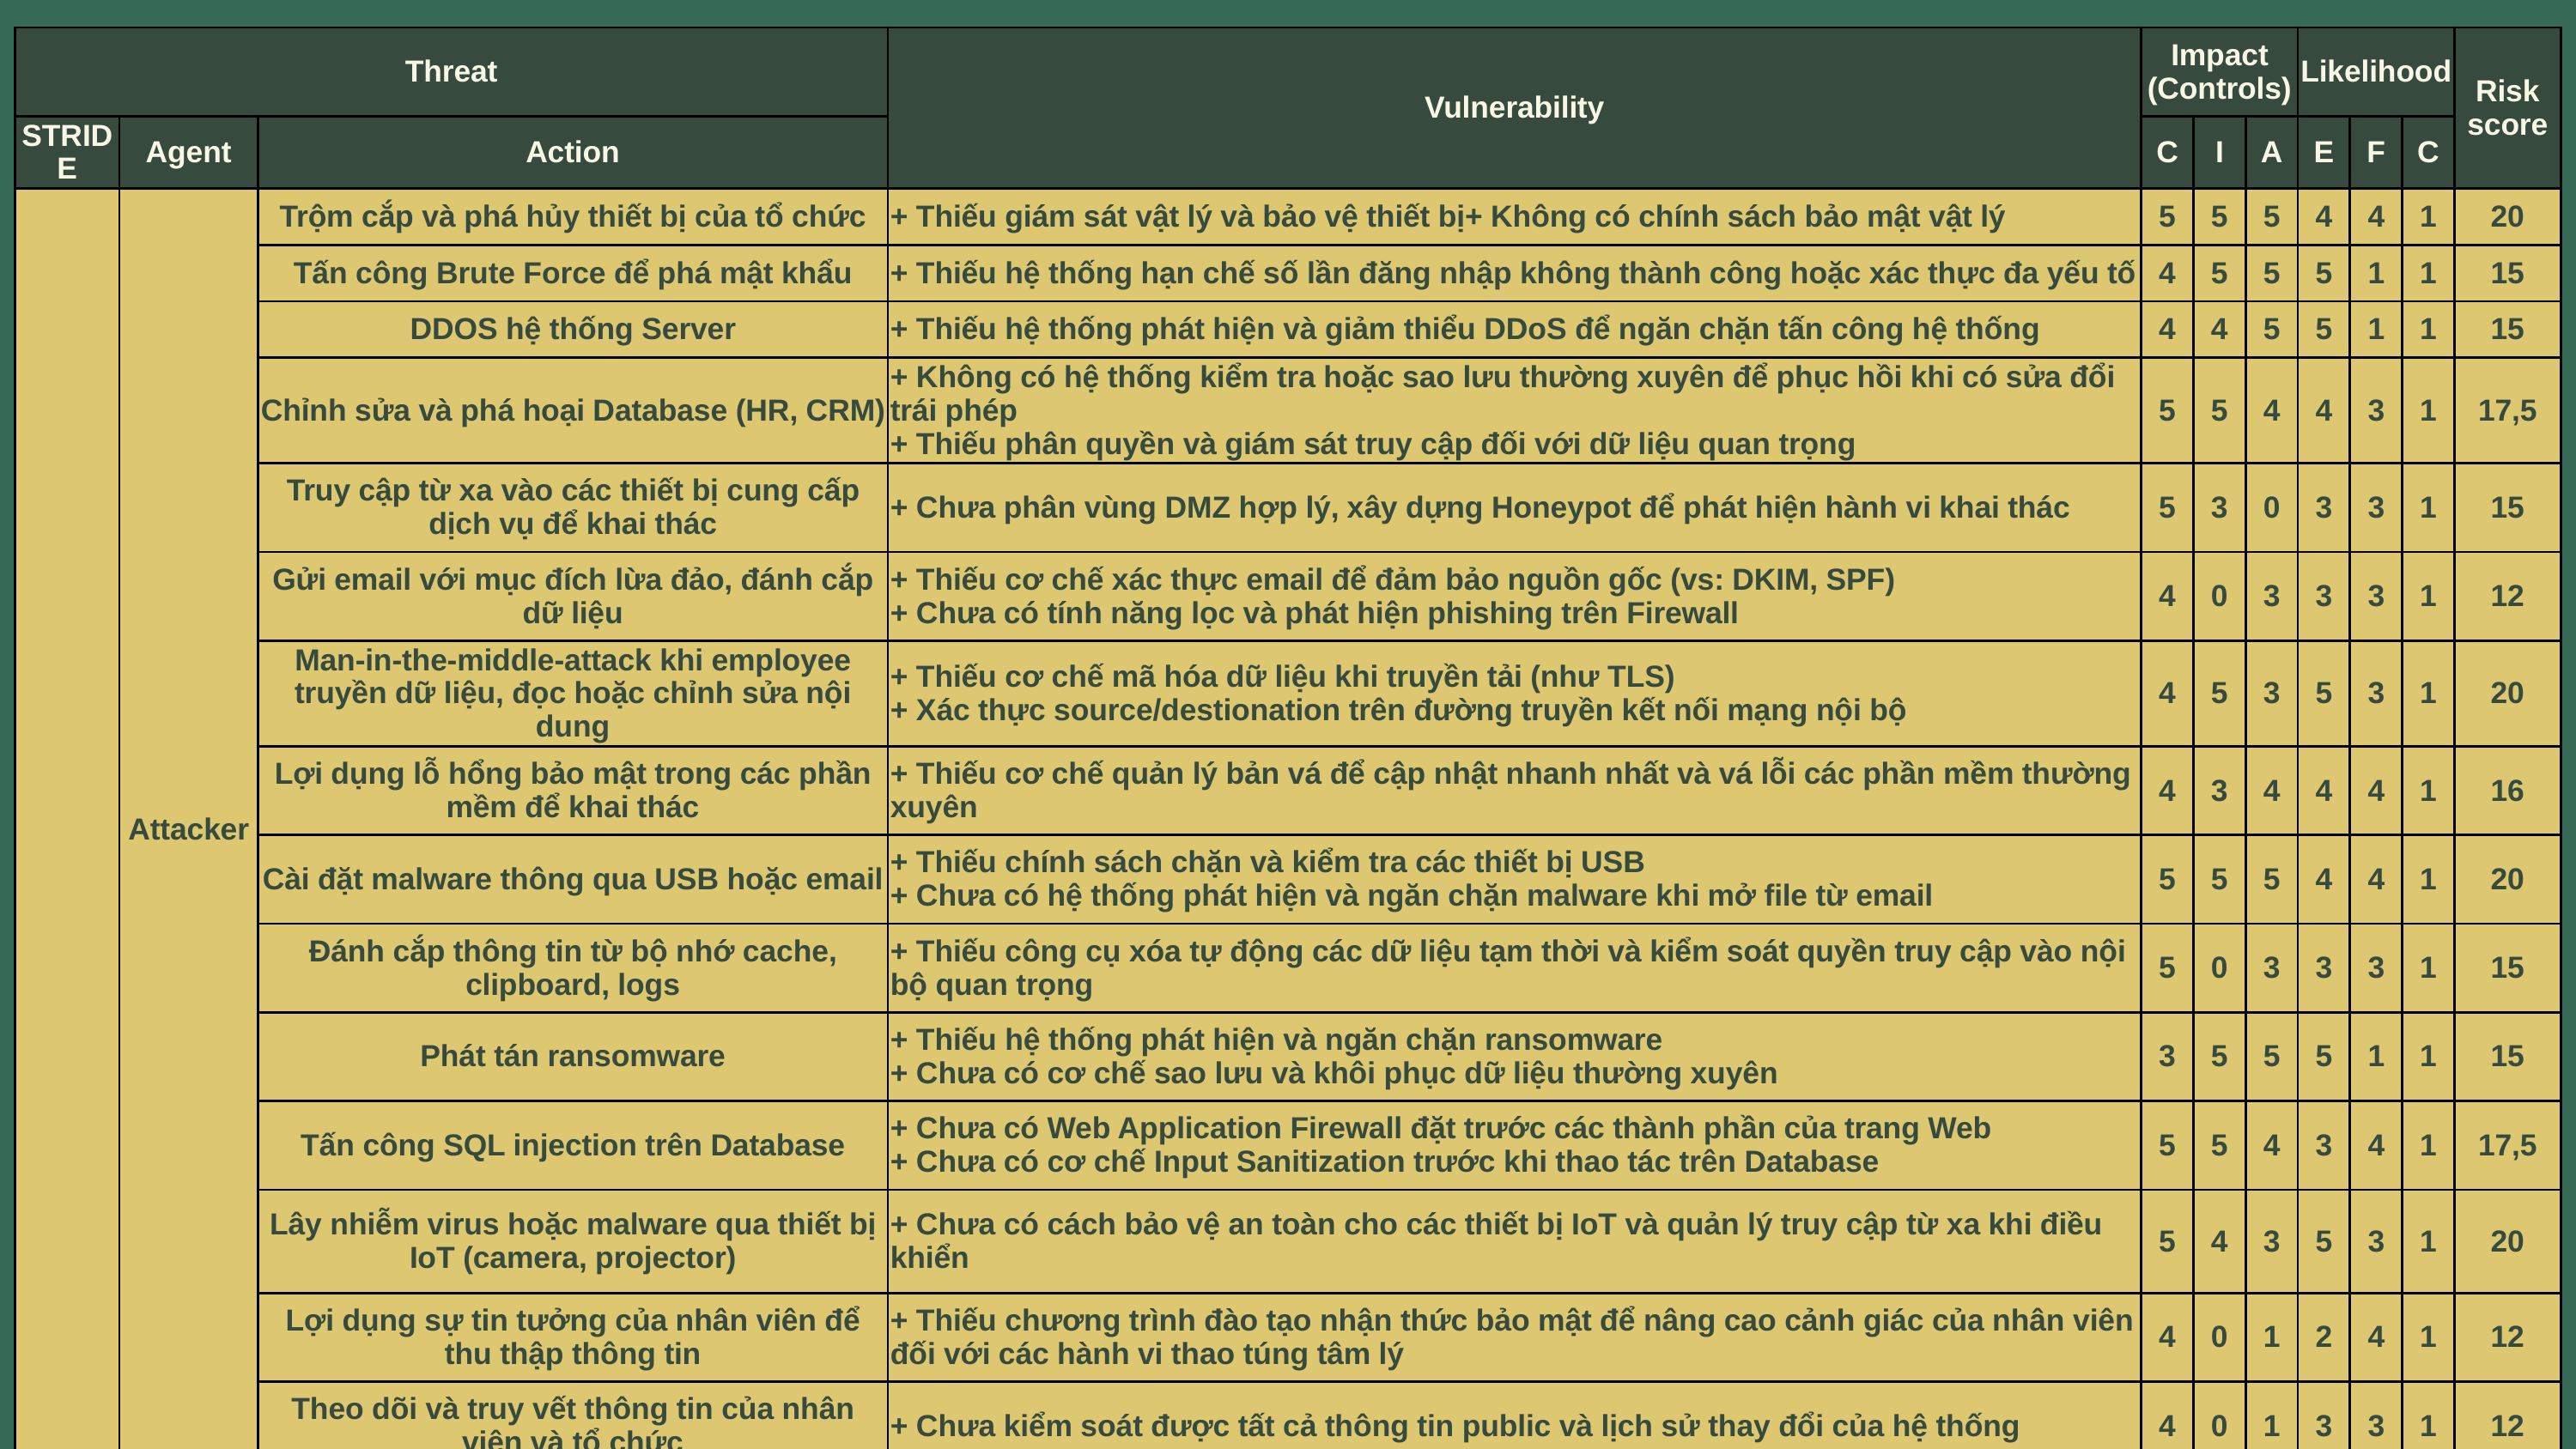

| Threat | Threat | Threat | Vulnerability | Impact (Controls) | Impact (Controls) | Impact (Controls) | Likelihood | Likelihood | Likelihood | Risk score |
| --- | --- | --- | --- | --- | --- | --- | --- | --- | --- | --- |
| STRIDE | Agent | Action | Vulnerability | C | I | A | E | F | C | Risk score |
|  | Attacker | Trộm cắp và phá hủy thiết bị của tổ chức | + Thiếu giám sát vật lý và bảo vệ thiết bị+ Không có chính sách bảo mật vật lý | 5 | 5 | 5 | 4 | 4 | 1 | 20 |
|  | Attacker | Tấn công Brute Force để phá mật khẩu | + Thiếu hệ thống hạn chế số lần đăng nhập không thành công hoặc xác thực đa yếu tố | 4 | 5 | 5 | 5 | 1 | 1 | 15 |
|  | Attacker | DDOS hệ thống Server | + Thiếu hệ thống phát hiện và giảm thiểu DDoS để ngăn chặn tấn công hệ thống | 4 | 4 | 5 | 5 | 1 | 1 | 15 |
|  | Attacker | Chỉnh sửa và phá hoại Database (HR, CRM) | + Không có hệ thống kiểm tra hoặc sao lưu thường xuyên để phục hồi khi có sửa đổi trái phép + Thiếu phân quyền và giám sát truy cập đối với dữ liệu quan trọng | 5 | 5 | 4 | 4 | 3 | 1 | 17,5 |
|  | Attacker | Truy cập từ xa vào các thiết bị cung cấp dịch vụ để khai thác | + Chưa phân vùng DMZ hợp lý, xây dựng Honeypot để phát hiện hành vi khai thác | 5 | 3 | 0 | 3 | 3 | 1 | 15 |
|  | Attacker | Gửi email với mục đích lừa đảo, đánh cắp dữ liệu | + Thiếu cơ chế xác thực email để đảm bảo nguồn gốc (vs: DKIM, SPF) + Chưa có tính năng lọc và phát hiện phishing trên Firewall | 4 | 0 | 3 | 3 | 3 | 1 | 12 |
|  | Attacker | Man-in-the-middle-attack khi employee truyền dữ liệu, đọc hoặc chỉnh sửa nội dung | + Thiếu cơ chế mã hóa dữ liệu khi truyền tải (như TLS) + Xác thực source/destionation trên đường truyền kết nối mạng nội bộ | 4 | 5 | 3 | 5 | 3 | 1 | 20 |
|  | Attacker | Lợi dụng lỗ hổng bảo mật trong các phần mềm để khai thác | + Thiếu cơ chế quản lý bản vá để cập nhật nhanh nhất và vá lỗi các phần mềm thường xuyên | 4 | 3 | 4 | 4 | 4 | 1 | 16 |
|  | Attacker | Cài đặt malware thông qua USB hoặc email | + Thiếu chính sách chặn và kiểm tra các thiết bị USB + Chưa có hệ thống phát hiện và ngăn chặn malware khi mở file từ email | 5 | 5 | 5 | 4 | 4 | 1 | 20 |
|  | Attacker | Đánh cắp thông tin từ bộ nhớ cache, clipboard, logs | + Thiếu công cụ xóa tự động các dữ liệu tạm thời và kiểm soát quyền truy cập vào nội bộ quan trọng | 5 | 0 | 3 | 3 | 3 | 1 | 15 |
|  | Attacker | Phát tán ransomware | + Thiếu hệ thống phát hiện và ngăn chặn ransomware + Chưa có cơ chế sao lưu và khôi phục dữ liệu thường xuyên | 3 | 5 | 5 | 5 | 1 | 1 | 15 |
|  | Attacker | Tấn công SQL injection trên Database | + Chưa có Web Application Firewall đặt trước các thành phần của trang Web + Chưa có cơ chế Input Sanitization trước khi thao tác trên Database | 5 | 5 | 4 | 3 | 4 | 1 | 17,5 |
|  | Attacker | Lây nhiễm virus hoặc malware qua thiết bị IoT (camera, projector) | + Chưa có cách bảo vệ an toàn cho các thiết bị IoT và quản lý truy cập từ xa khi điều khiển | 5 | 4 | 3 | 5 | 3 | 1 | 20 |
|  | Attacker | Lợi dụng sự tin tưởng của nhân viên để thu thập thông tin | + Thiếu chương trình đào tạo nhận thức bảo mật để nâng cao cảnh giác của nhân viên đối với các hành vi thao túng tâm lý | 4 | 0 | 1 | 2 | 4 | 1 | 12 |
|  | Attacker | Theo dõi và truy vết thông tin của nhân viên và tổ chức | + Chưa kiểm soát được tất cả thông tin public và lịch sử thay đổi của hệ thống | 4 | 0 | 1 | 3 | 3 | 1 | 12 |